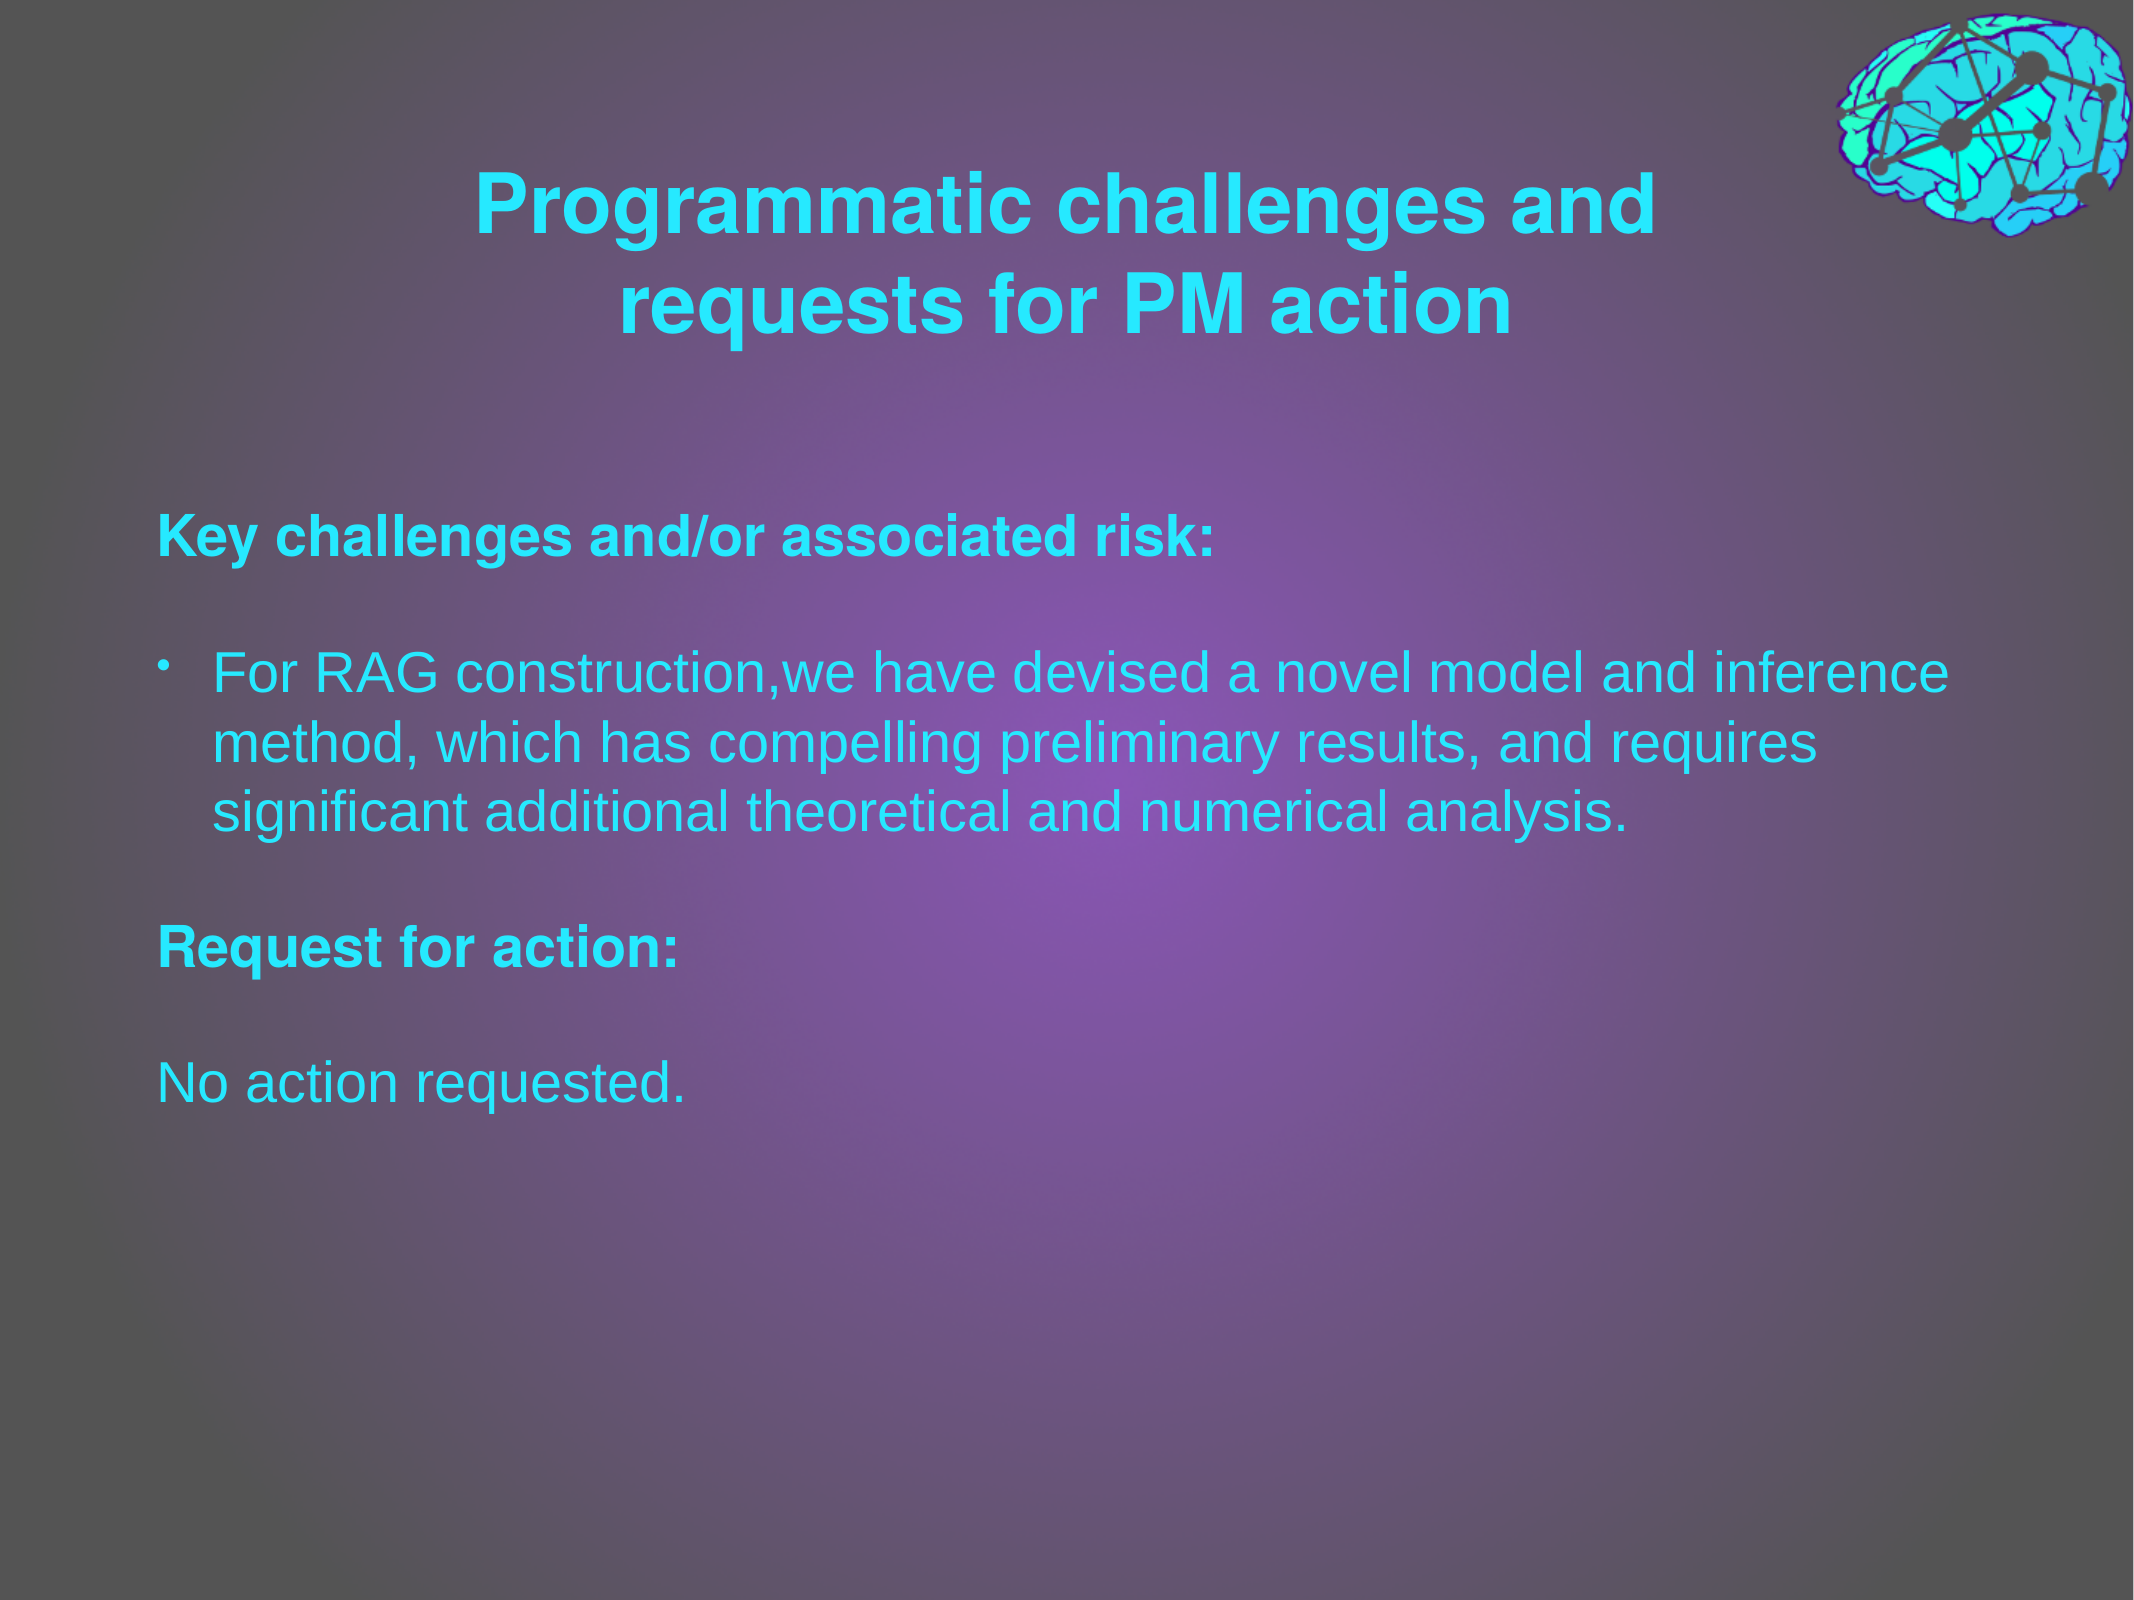

# Programmatic challenges and requests for PM action
Key challenges and/or associated risk:
For RAG construction,we have devised a novel model and inference method, which has compelling preliminary results, and requires significant additional theoretical and numerical analysis.
Request for action:
No action requested.